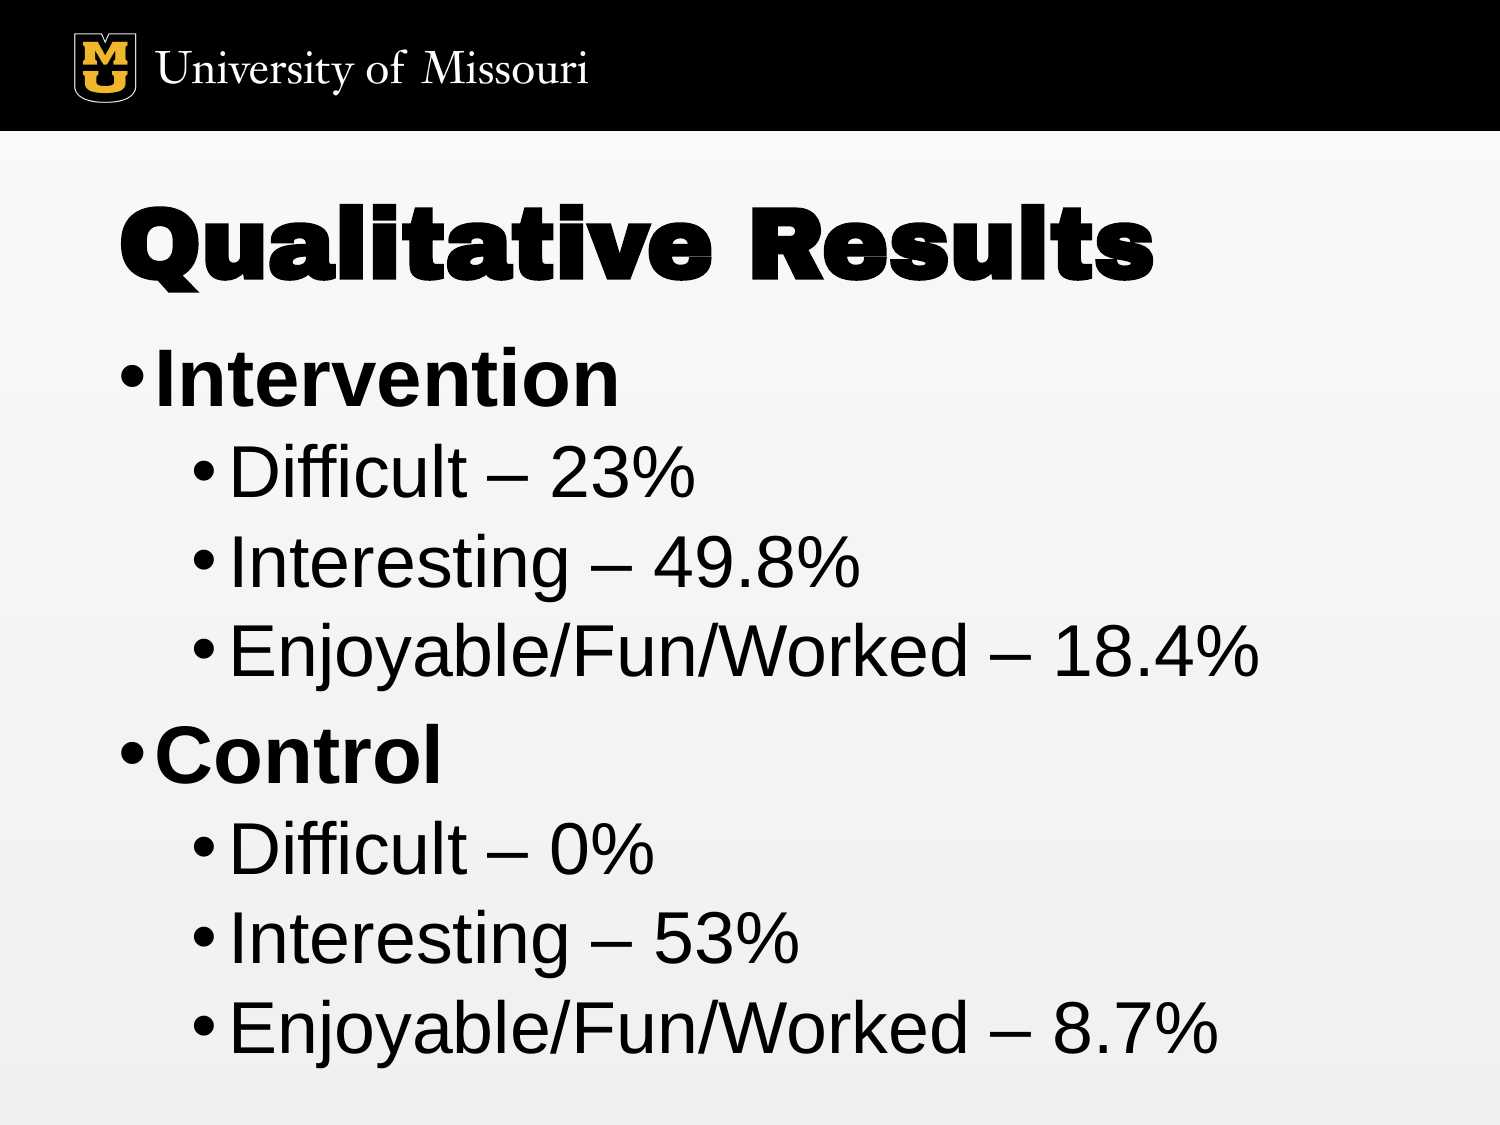

# Qualitative Results
Intervention
Difficult – 23%
Interesting – 49.8%
Enjoyable/Fun/Worked – 18.4%
Control
Difficult – 0%
Interesting – 53%
Enjoyable/Fun/Worked – 8.7%